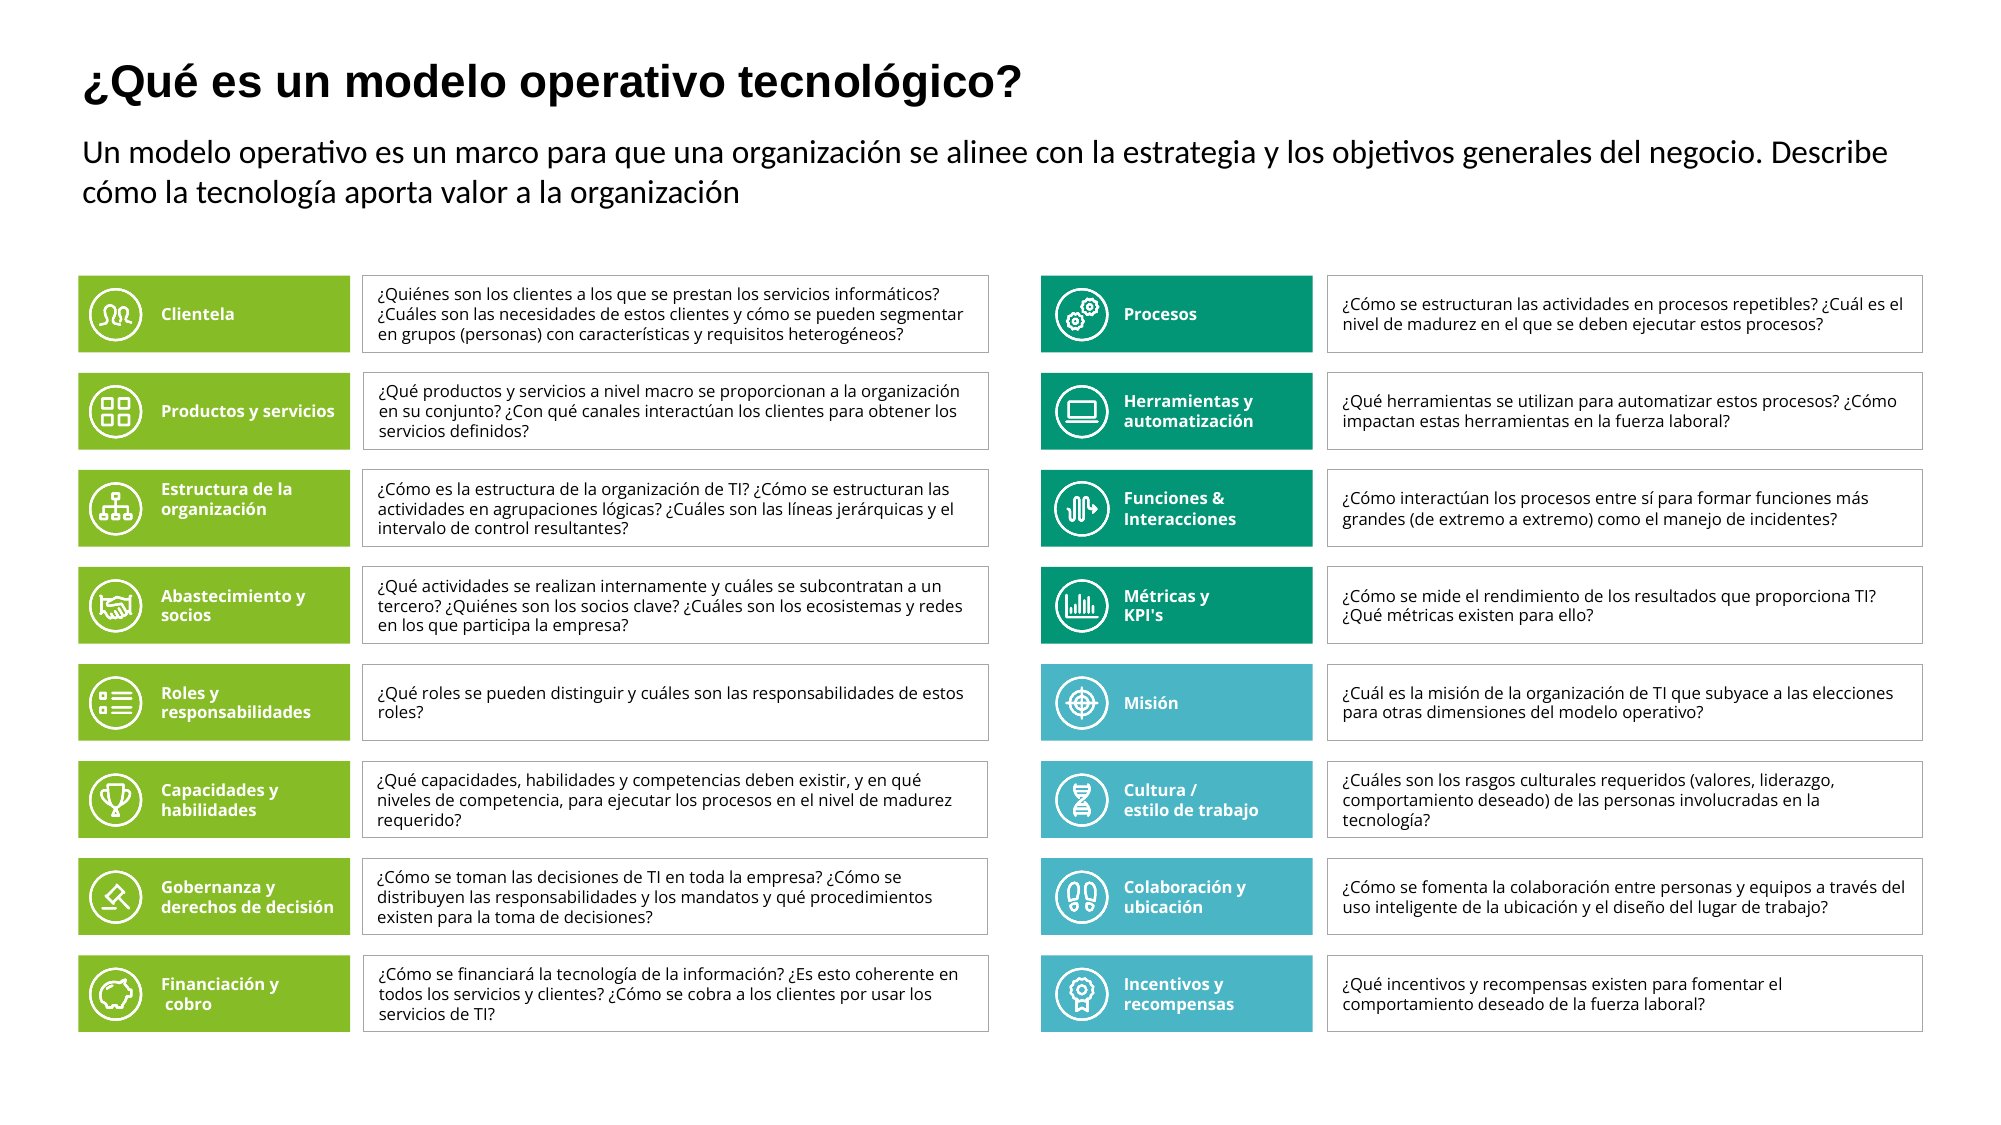

# ¿Qué es un modelo operativo tecnológico?
Un modelo operativo es un marco para que una organización se alinee con la estrategia y los objetivos generales del negocio. Describe cómo la tecnología aporta valor a la organización
Clientela
¿Quiénes son los clientes a los que se prestan los servicios informáticos? ¿Cuáles son las necesidades de estos clientes y cómo se pueden segmentar en grupos (personas) con características y requisitos heterogéneos?
Procesos
¿Cómo se estructuran las actividades en procesos repetibles? ¿Cuál es el nivel de madurez en el que se deben ejecutar estos procesos?

Productos y servicios
¿Qué productos y servicios a nivel macro se proporcionan a la organización en su conjunto? ¿Con qué canales interactúan los clientes para obtener los servicios definidos?
Herramientas y automatización
¿Qué herramientas se utilizan para automatizar estos procesos? ¿Cómo impactan estas herramientas en la fuerza laboral?

Estructura de la organización
¿Cómo es la estructura de la organización de TI? ¿Cómo se estructuran las actividades en agrupaciones lógicas? ¿Cuáles son las líneas jerárquicas y el intervalo de control resultantes?
Funciones &
Interacciones
¿Cómo interactúan los procesos entre sí para formar funciones más grandes (de extremo a extremo) como el manejo de incidentes?

Abastecimiento y socios
¿Qué actividades se realizan internamente y cuáles se subcontratan a un tercero? ¿Quiénes son los socios clave? ¿Cuáles son los ecosistemas y redes en los que participa la empresa?
Métricas y
KPI's
¿Cómo se mide el rendimiento de los resultados que proporciona TI? ¿Qué métricas existen para ello?

Roles y responsabilidades
¿Qué roles se pueden distinguir y cuáles son las responsabilidades de estos roles?
Misión
¿Cuál es la misión de la organización de TI que subyace a las elecciones para otras dimensiones del modelo operativo?

Capacidades y habilidades
¿Qué capacidades, habilidades y competencias deben existir, y en qué niveles de competencia, para ejecutar los procesos en el nivel de madurez requerido?
Cultura /
estilo de trabajo
¿Cuáles son los rasgos culturales requeridos (valores, liderazgo, comportamiento deseado) de las personas involucradas en la tecnología?

Gobernanza y derechos de decisión
¿Cómo se toman las decisiones de TI en toda la empresa? ¿Cómo se distribuyen las responsabilidades y los mandatos y qué procedimientos existen para la toma de decisiones?
Colaboración y
ubicación
¿Cómo se fomenta la colaboración entre personas y equipos a través del uso inteligente de la ubicación y el diseño del lugar de trabajo?

Financiación y
 cobro
¿Cómo se financiará la tecnología de la información? ¿Es esto coherente en todos los servicios y clientes? ¿Cómo se cobra a los clientes por usar los servicios de TI?
Incentivos y recompensas
¿Qué incentivos y recompensas existen para fomentar el comportamiento deseado de la fuerza laboral?